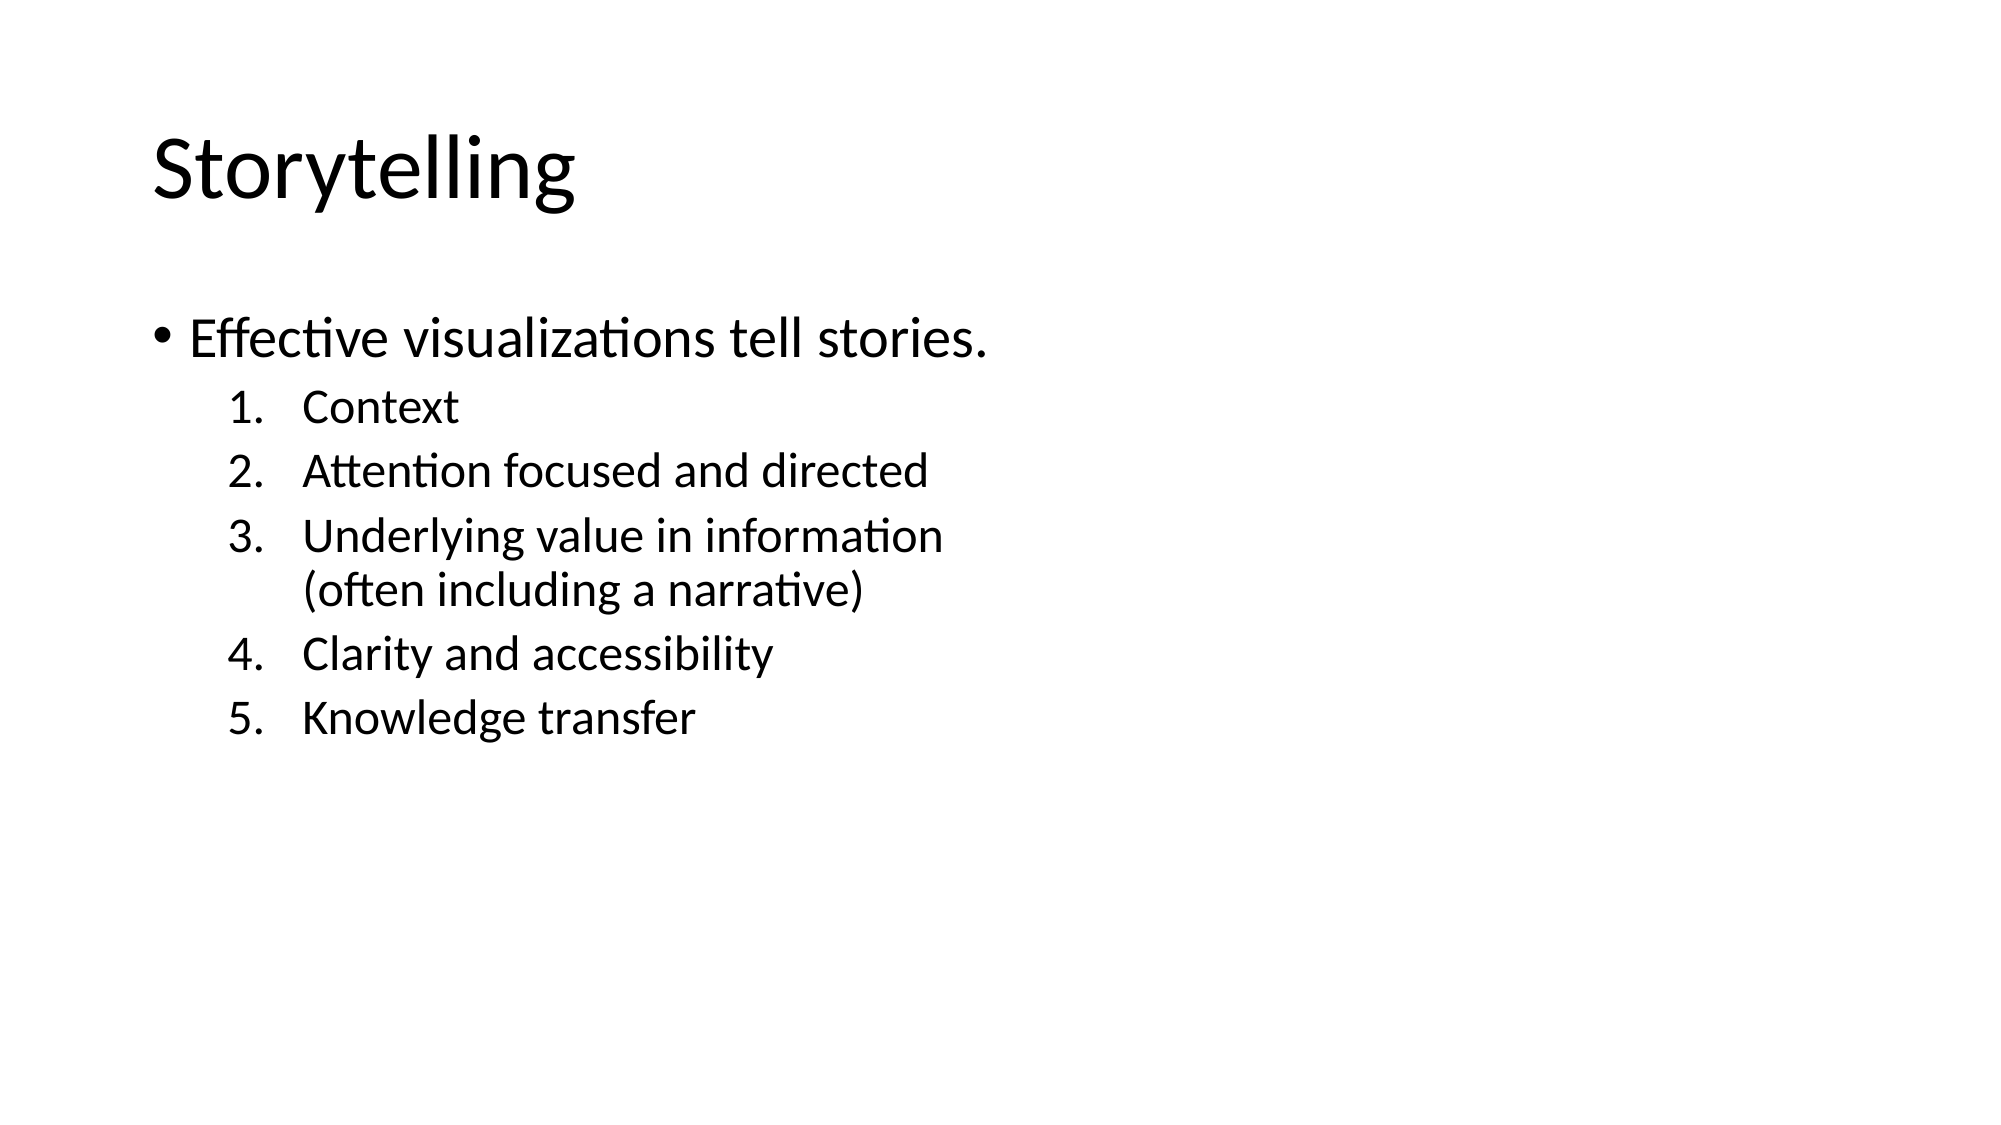

# Storytelling
Effective visualizations tell stories.
Context
Attention focused and directed
Underlying value in information (often including a narrative)
Clarity and accessibility
Knowledge transfer